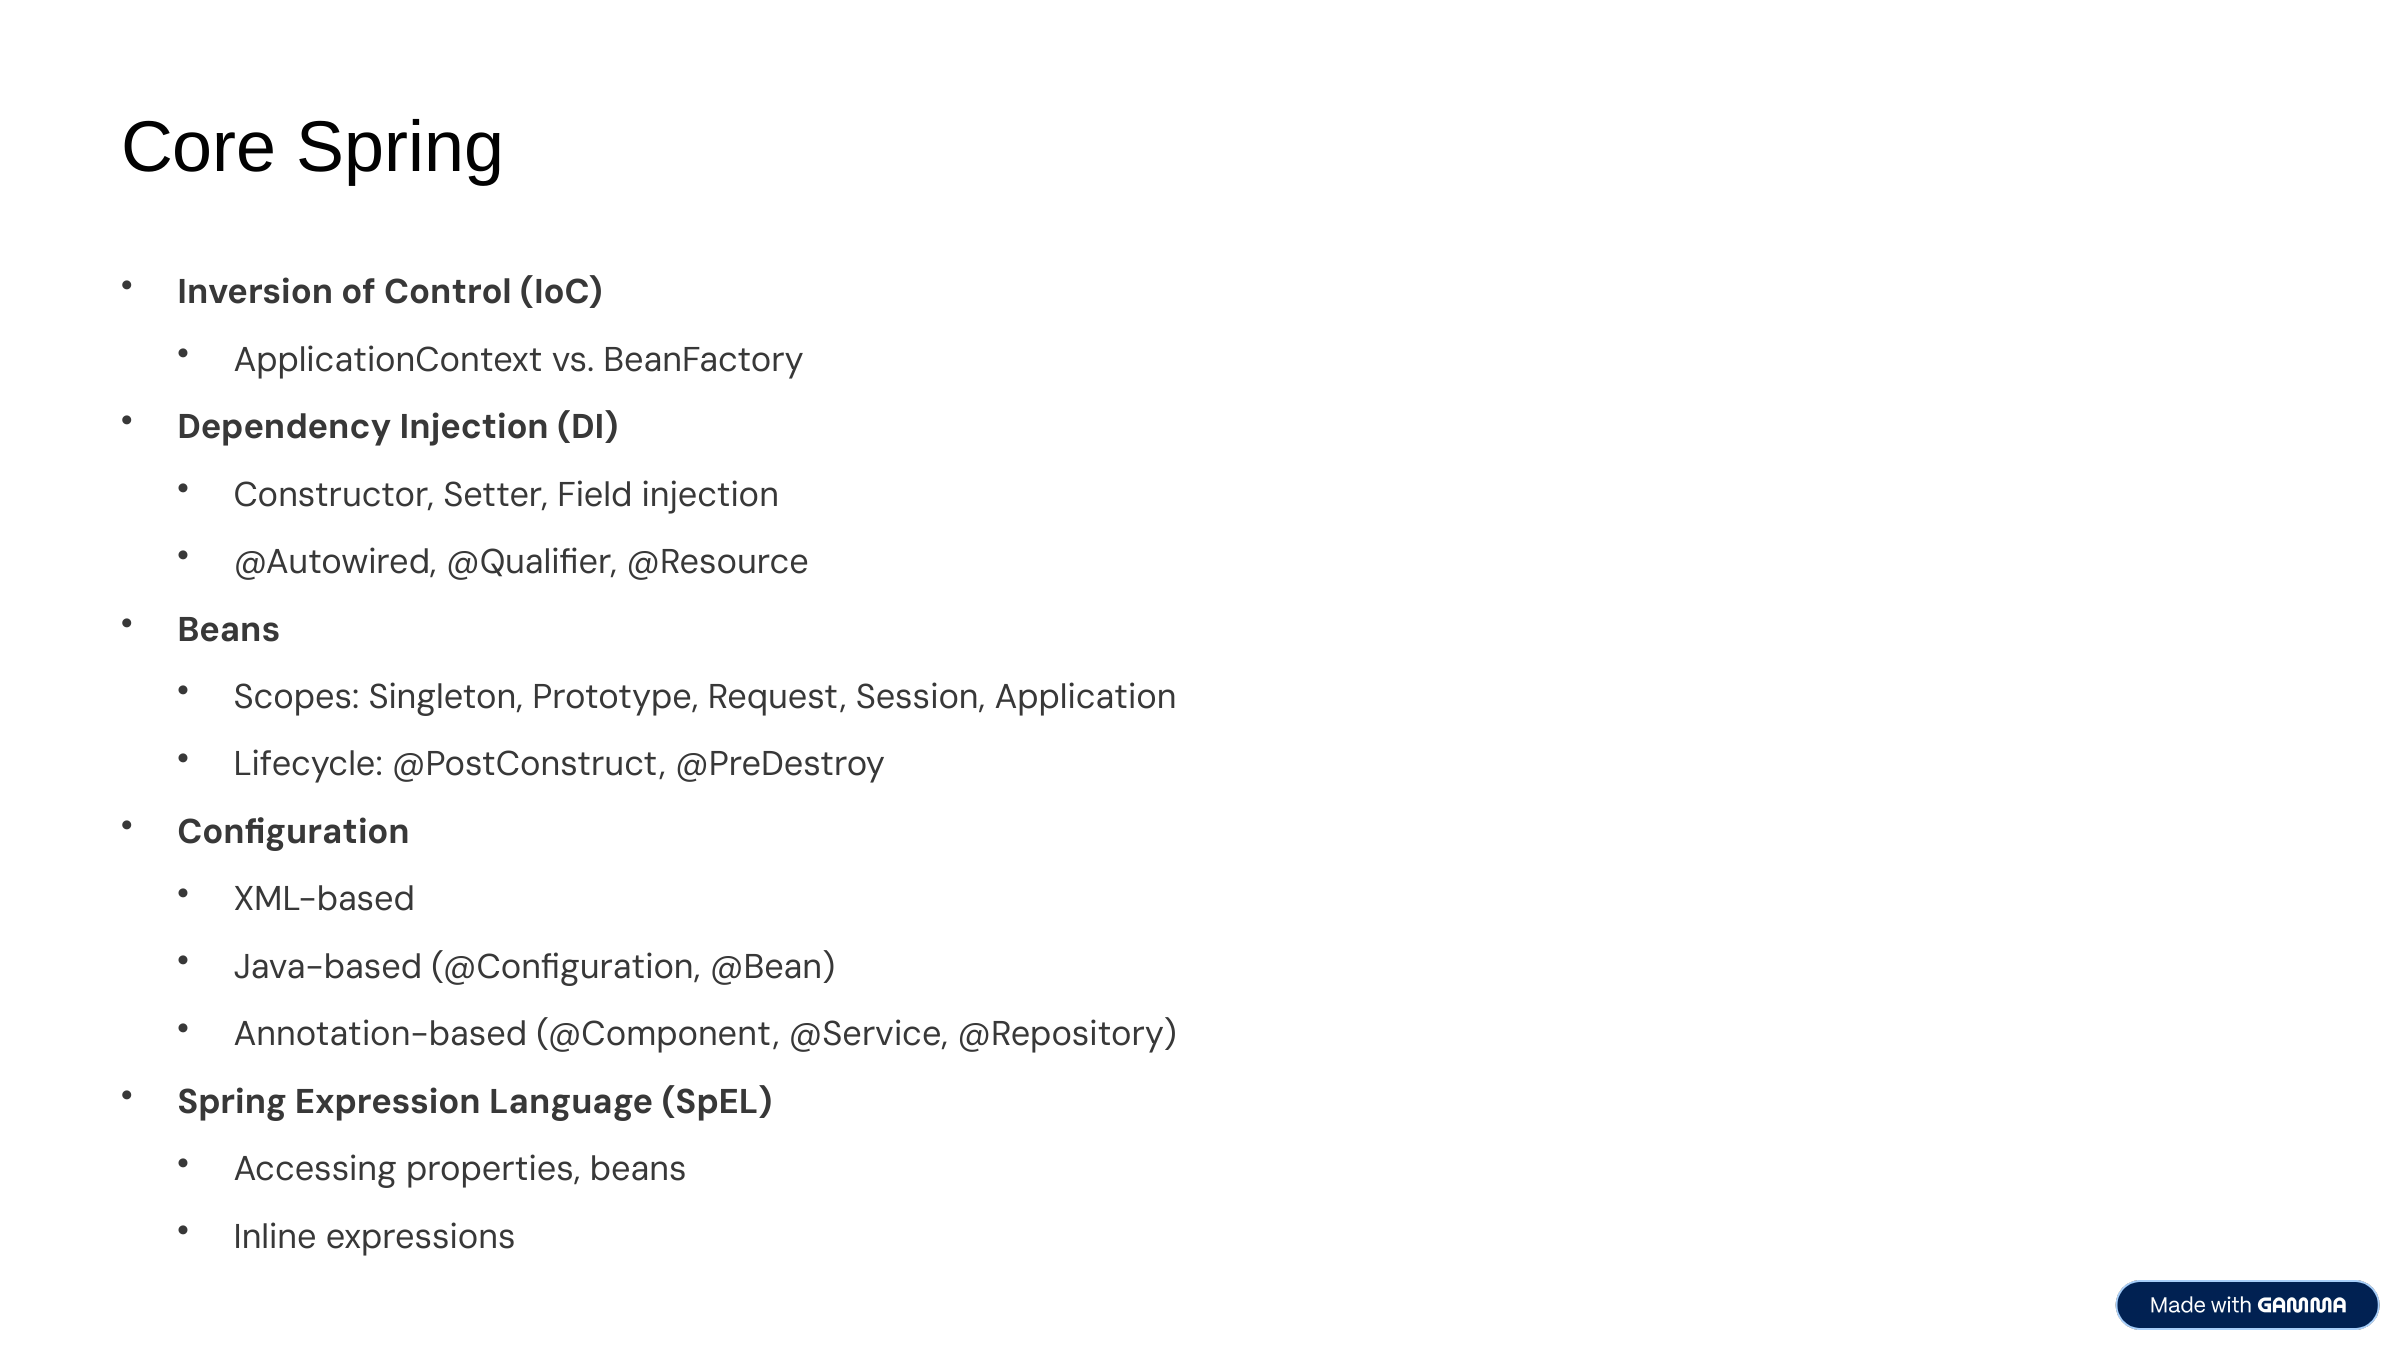

Core Spring
Inversion of Control (IoC)
ApplicationContext vs. BeanFactory
Dependency Injection (DI)
Constructor, Setter, Field injection
@Autowired, @Qualifier, @Resource
Beans
Scopes: Singleton, Prototype, Request, Session, Application
Lifecycle: @PostConstruct, @PreDestroy
Configuration
XML-based
Java-based (@Configuration, @Bean)
Annotation-based (@Component, @Service, @Repository)
Spring Expression Language (SpEL)
Accessing properties, beans
Inline expressions